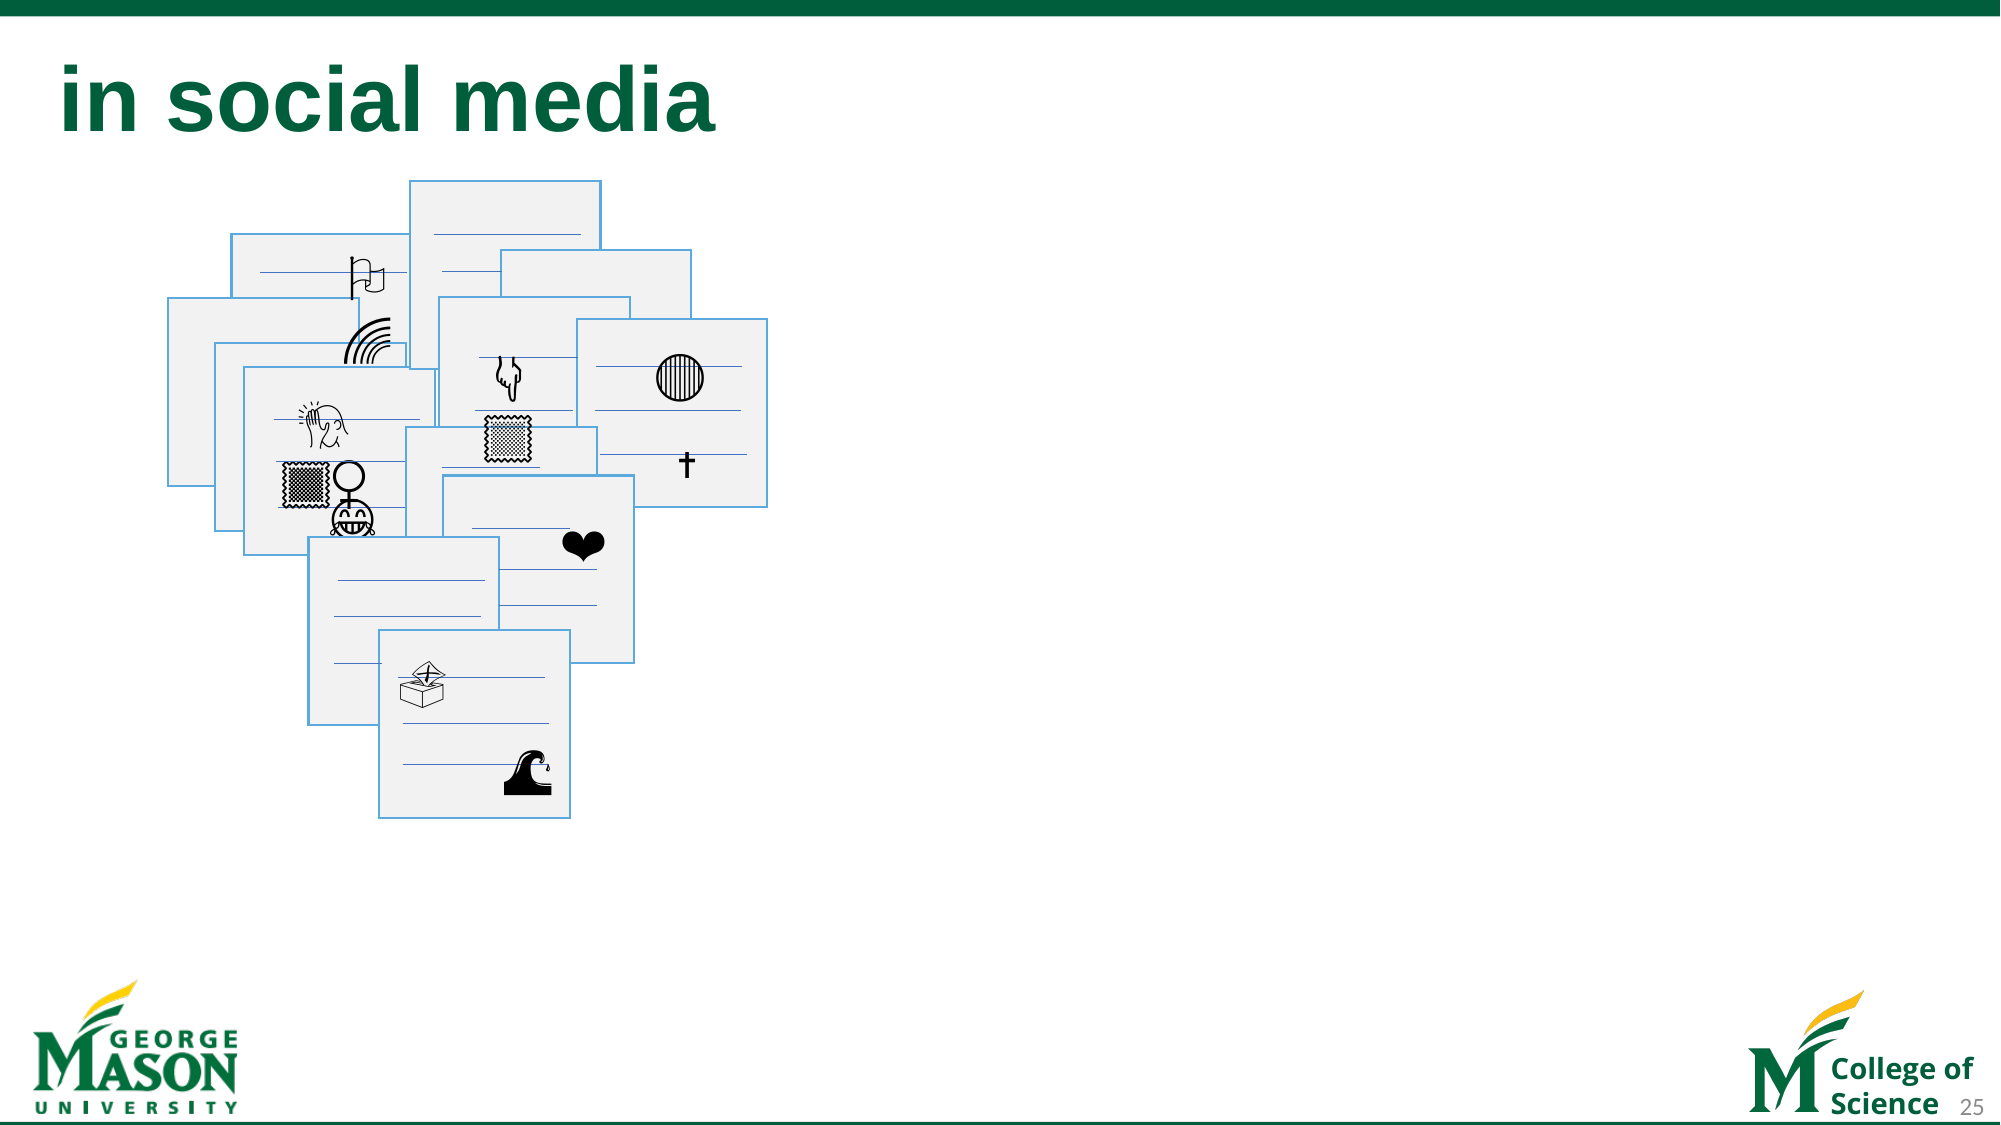

# in social media

🏳️‍🌈

🔴
👇🏼

🤦🏽‍♀️

 ✝️

😂
❤️

🗳
🌊
25